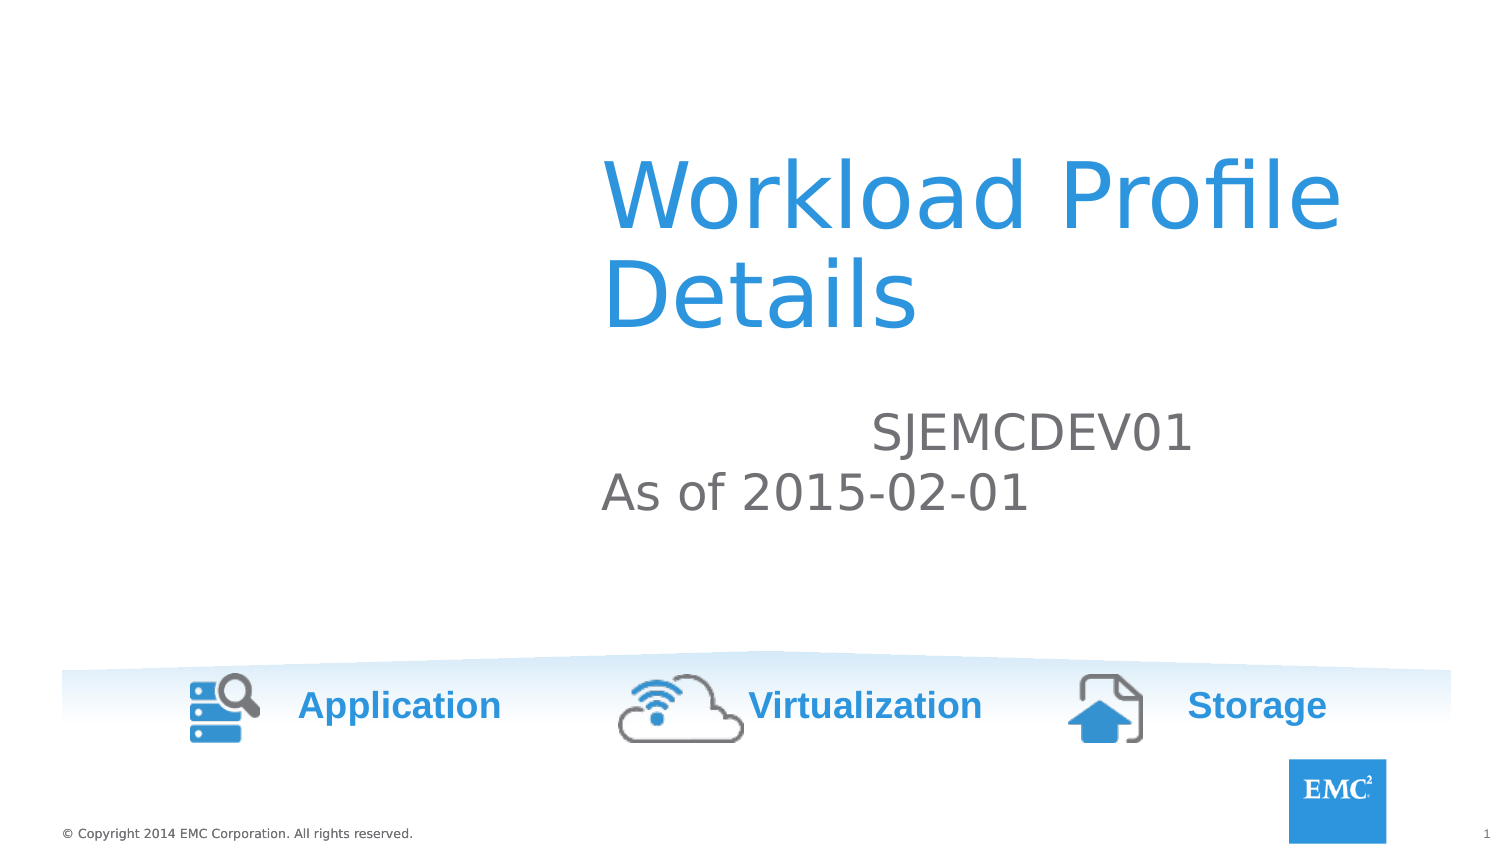

# Workload Profile Details
 SJEMCDEV01
As of 2015-02-01